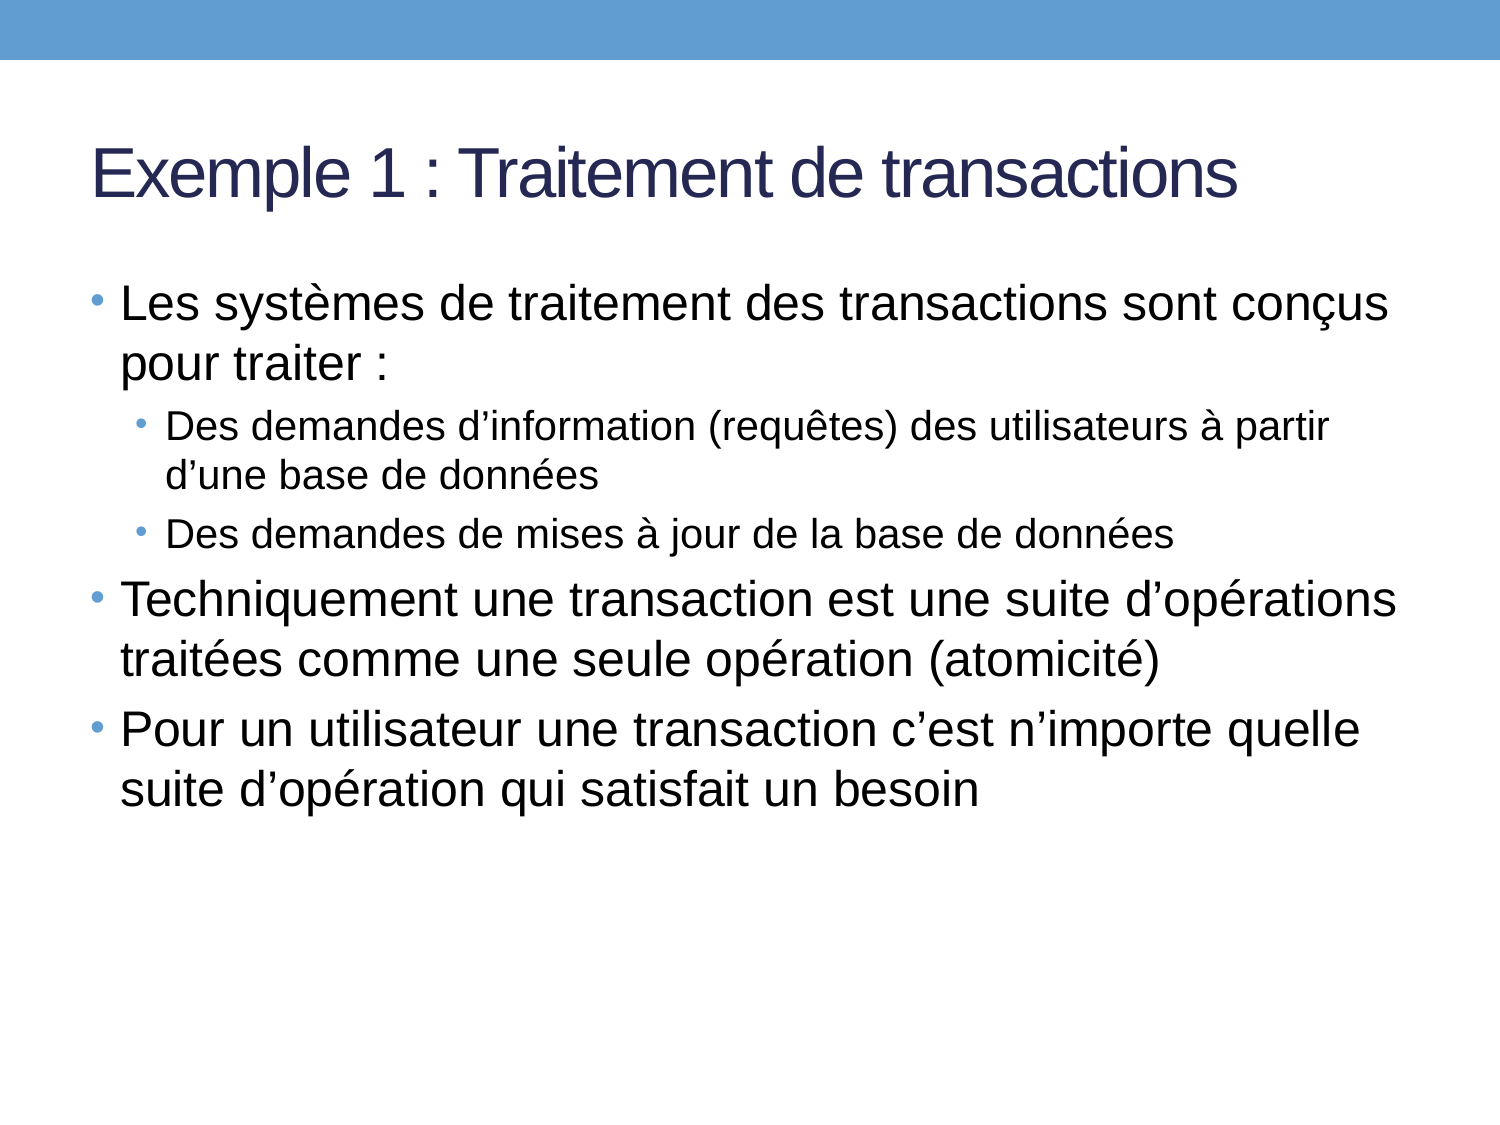

# Exemple 1 : Traitement de transactions
Les systèmes de traitement des transactions sont conçus pour traiter :
Des demandes d’information (requêtes) des utilisateurs à partir d’une base de données
Des demandes de mises à jour de la base de données
Techniquement une transaction est une suite d’opérations traitées comme une seule opération (atomicité)
Pour un utilisateur une transaction c’est n’importe quelle suite d’opération qui satisfait un besoin